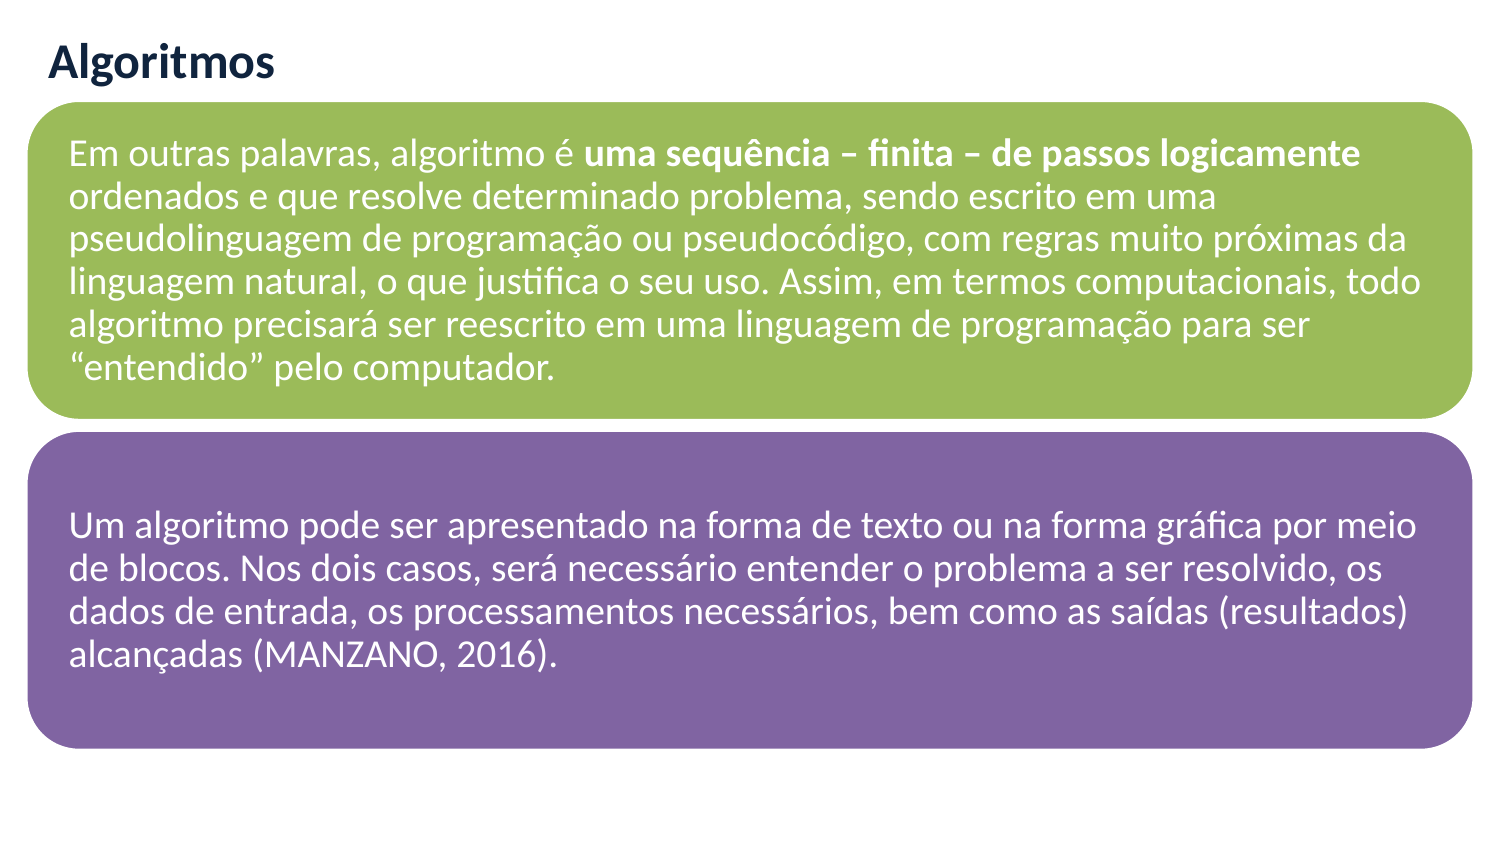

Algoritmos
Em outras palavras, algoritmo é uma sequência – finita – de passos logicamente ordenados e que resolve determinado problema, sendo escrito em uma pseudolinguagem de programação ou pseudocódigo, com regras muito próximas da linguagem natural, o que justifica o seu uso. Assim, em termos computacionais, todo algoritmo precisará ser reescrito em uma linguagem de programação para ser “entendido” pelo computador.
Um algoritmo pode ser apresentado na forma de texto ou na forma gráfica por meio de blocos. Nos dois casos, será necessário entender o problema a ser resolvido, os dados de entrada, os processamentos necessários, bem como as saídas (resultados) alcançadas (MANZANO, 2016).